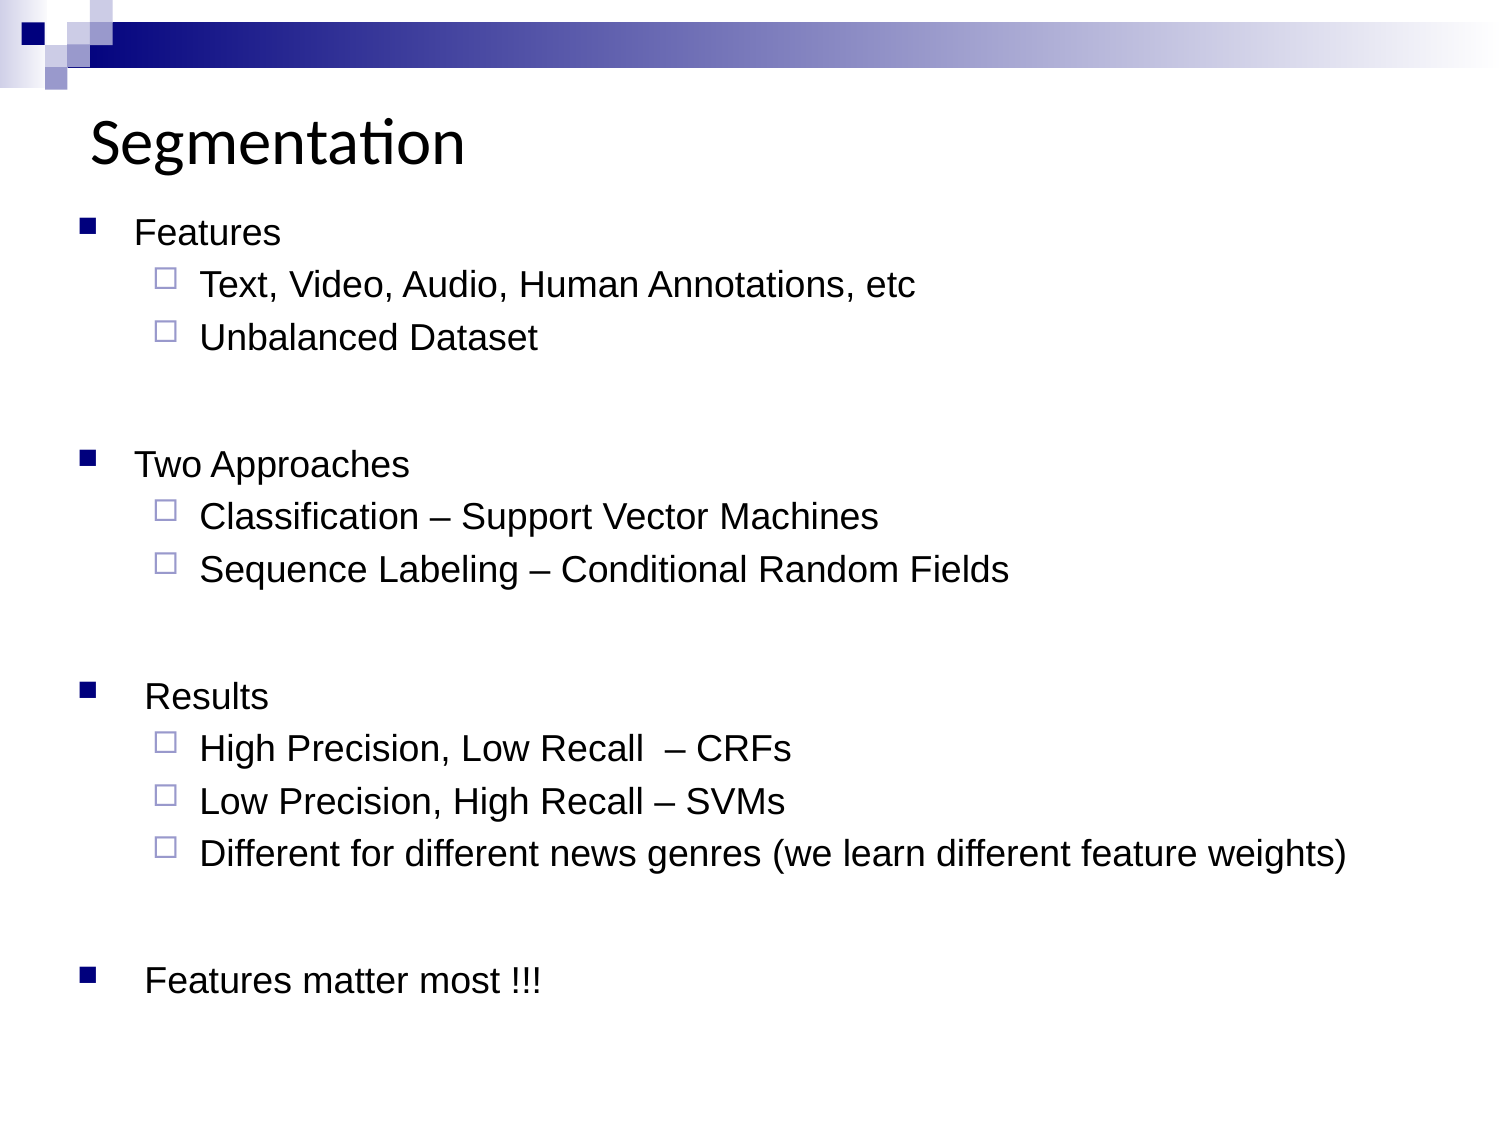

# Segmentation
Features
Text, Video, Audio, Human Annotations, etc
Unbalanced Dataset

Two Approaches
Classification – Support Vector Machines
Sequence Labeling – Conditional Random Fields

 Results
High Precision, Low Recall  – CRFs
Low Precision, High Recall – SVMs
Different for different news genres (we learn different feature weights)

 Features matter most !!!